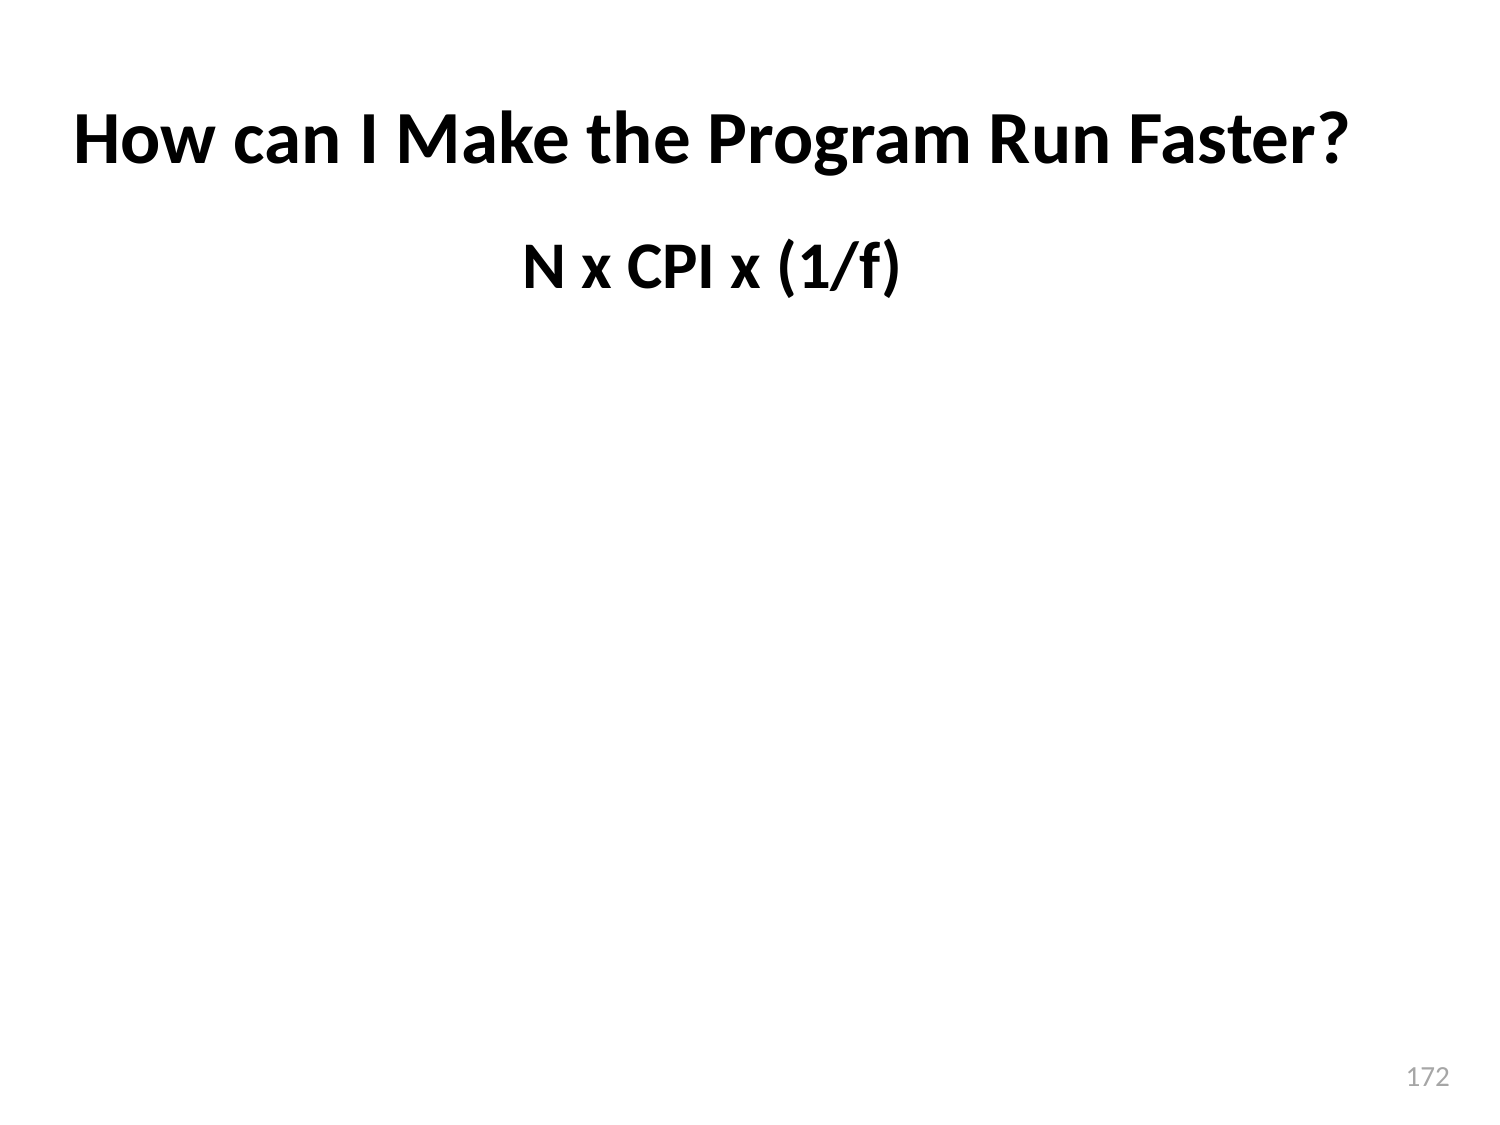

# How can I Make the Program Run Faster?
N x CPI x (1/f)